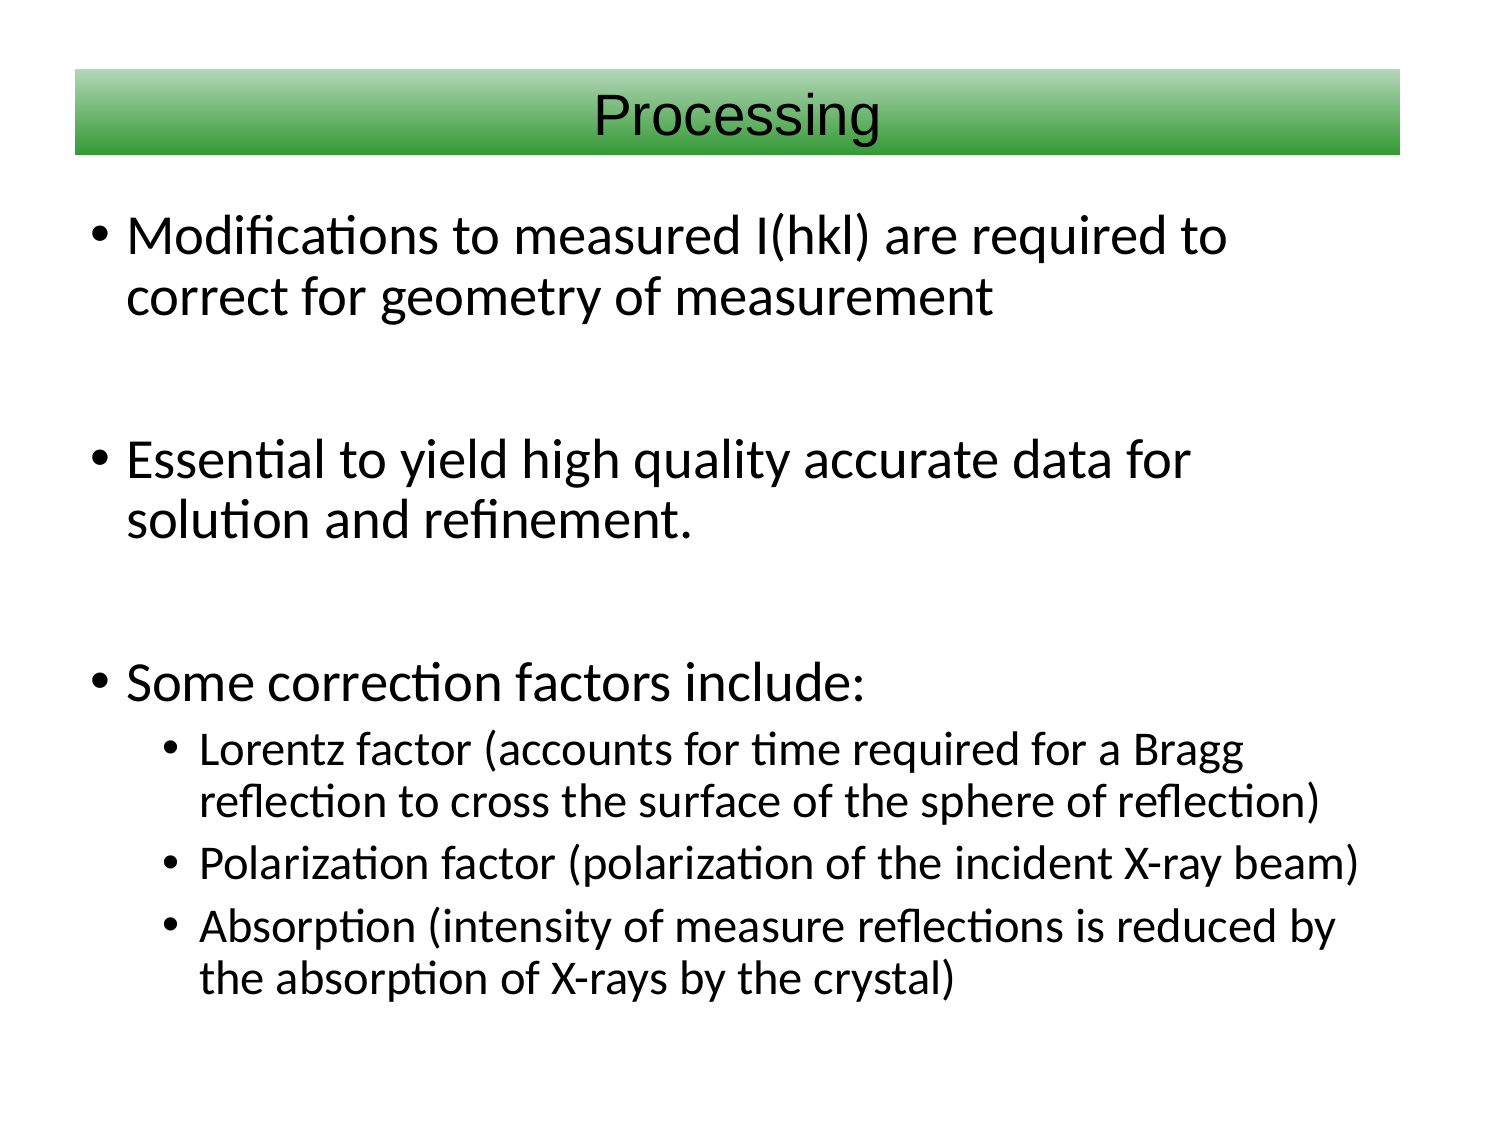

Processing
Modifications to measured I(hkl) are required to correct for geometry of measurement

Essential to yield high quality accurate data for solution and refinement.

Some correction factors include:
Lorentz factor (accounts for time required for a Bragg reflection to cross the surface of the sphere of reflection)
Polarization factor (polarization of the incident X-ray beam)
Absorption (intensity of measure reflections is reduced by the absorption of X-rays by the crystal)